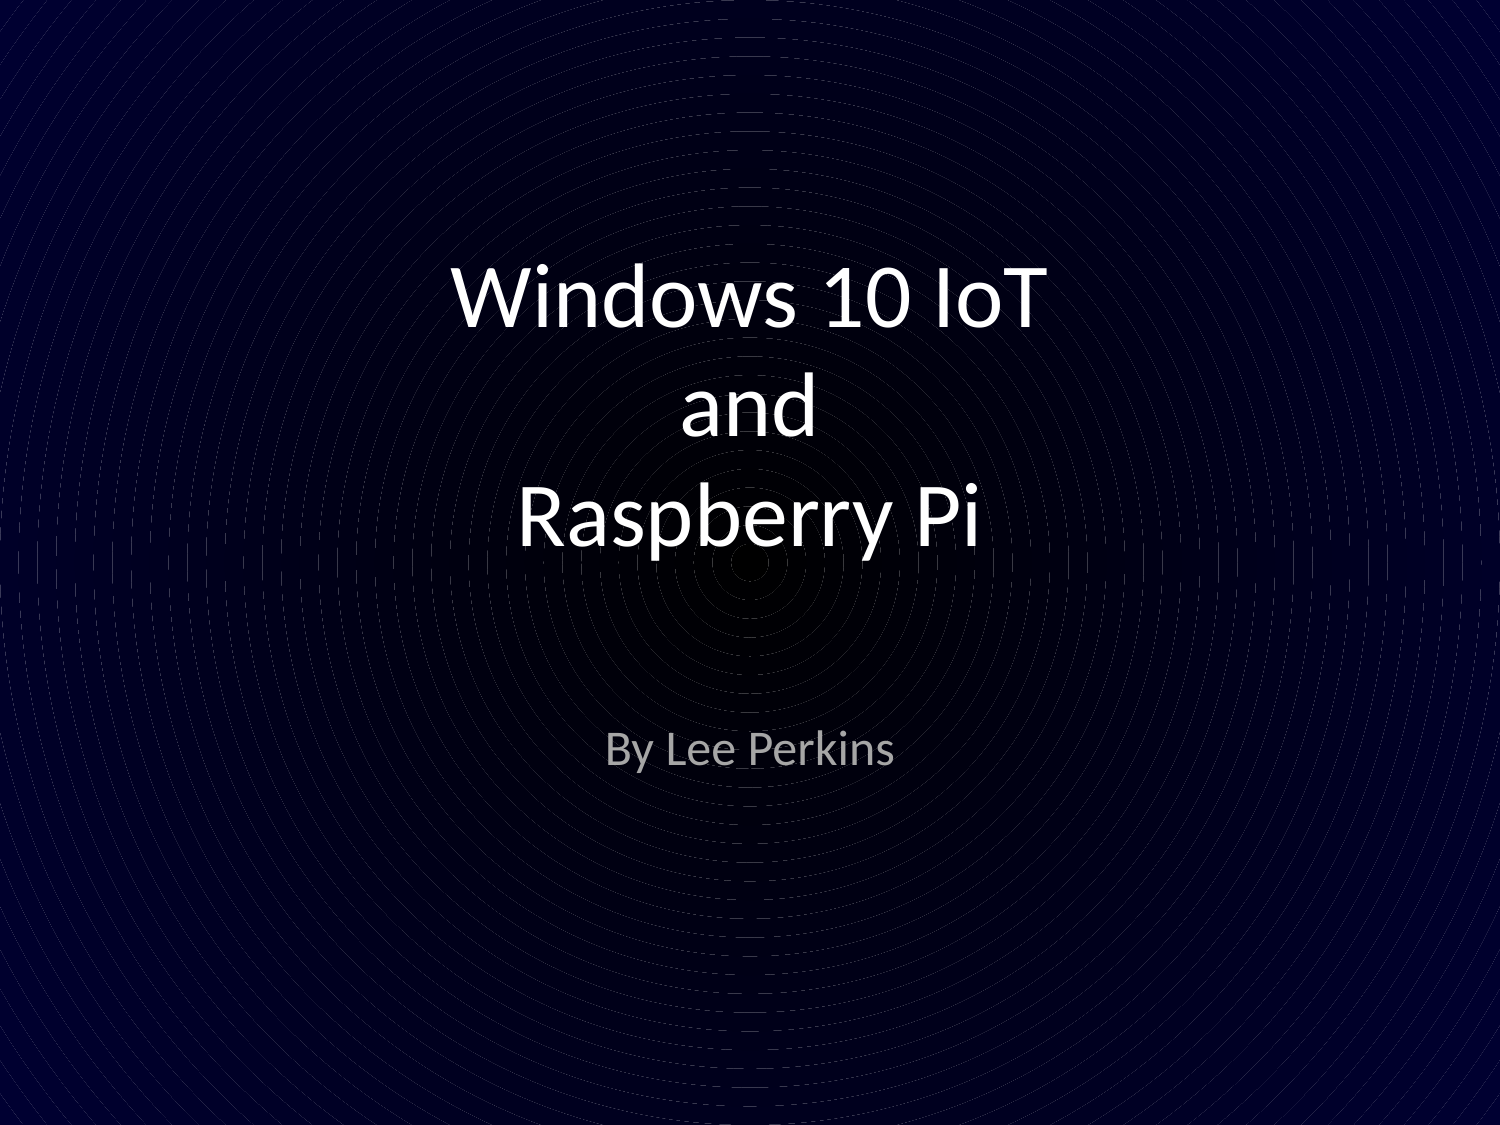

# Windows 10 IoT and Raspberry Pi

By Lee Perkins